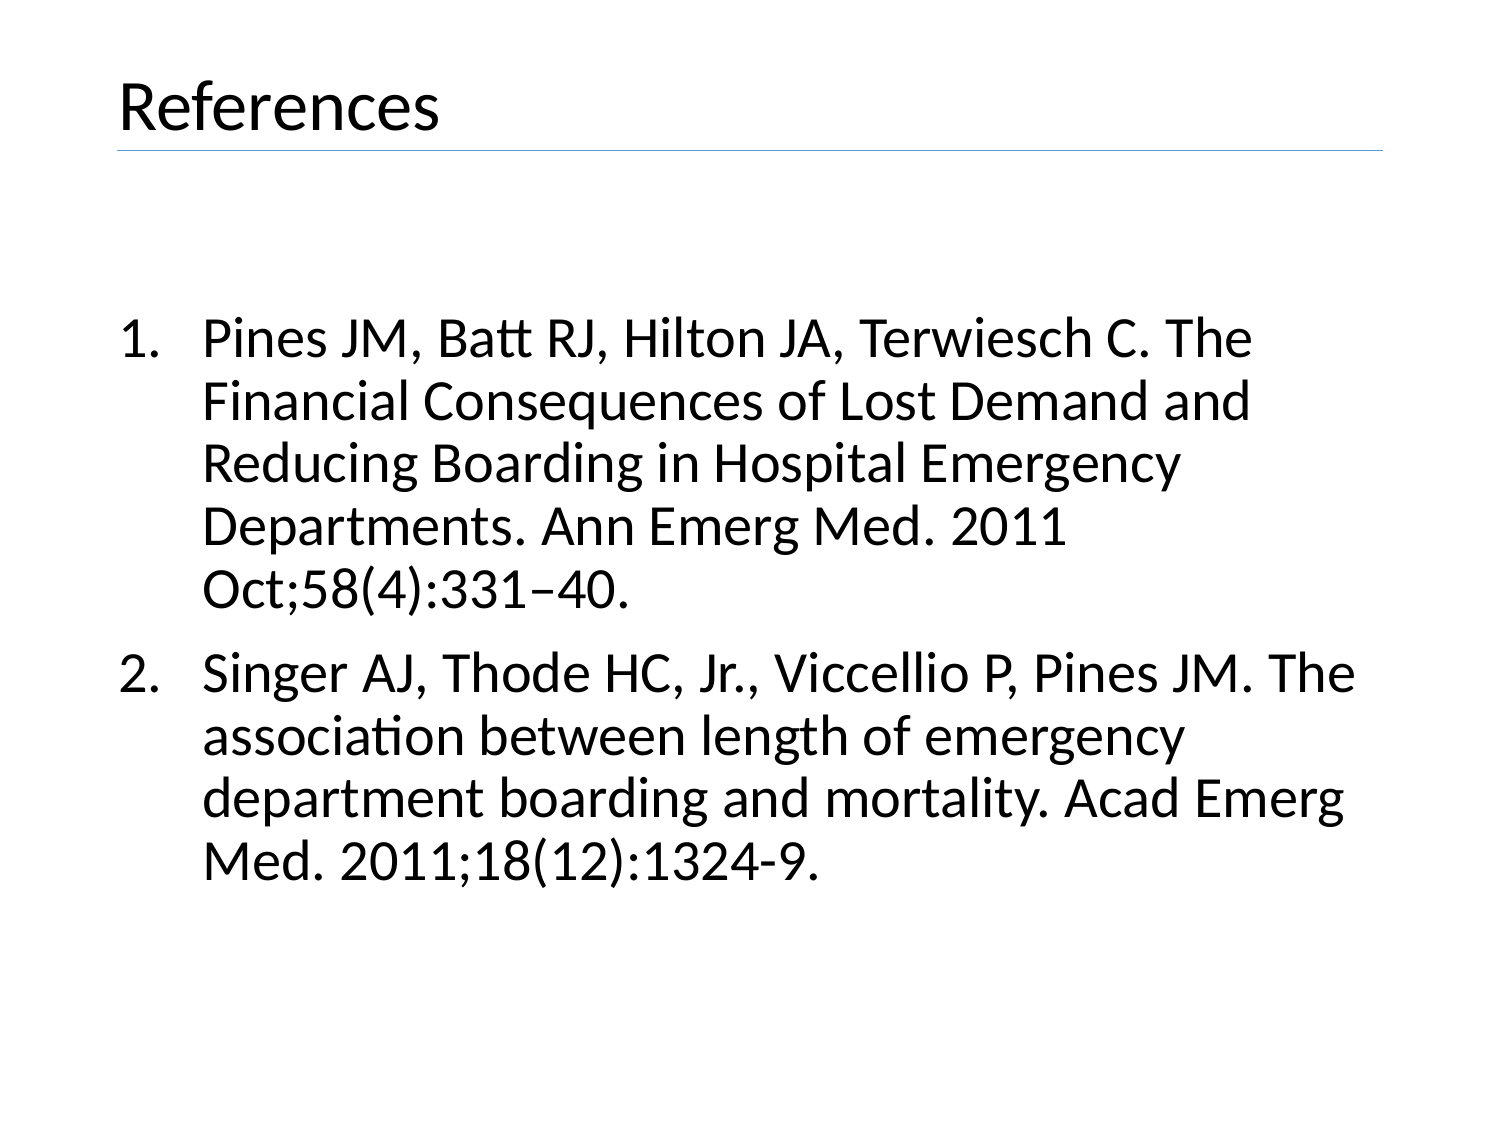

References
Pines JM, Batt RJ, Hilton JA, Terwiesch C. The Financial Consequences of Lost Demand and Reducing Boarding in Hospital Emergency Departments. Ann Emerg Med. 2011 Oct;58(4):331–40.
Singer AJ, Thode HC, Jr., Viccellio P, Pines JM. The association between length of emergency department boarding and mortality. Acad Emerg Med. 2011;18(12):1324-9.